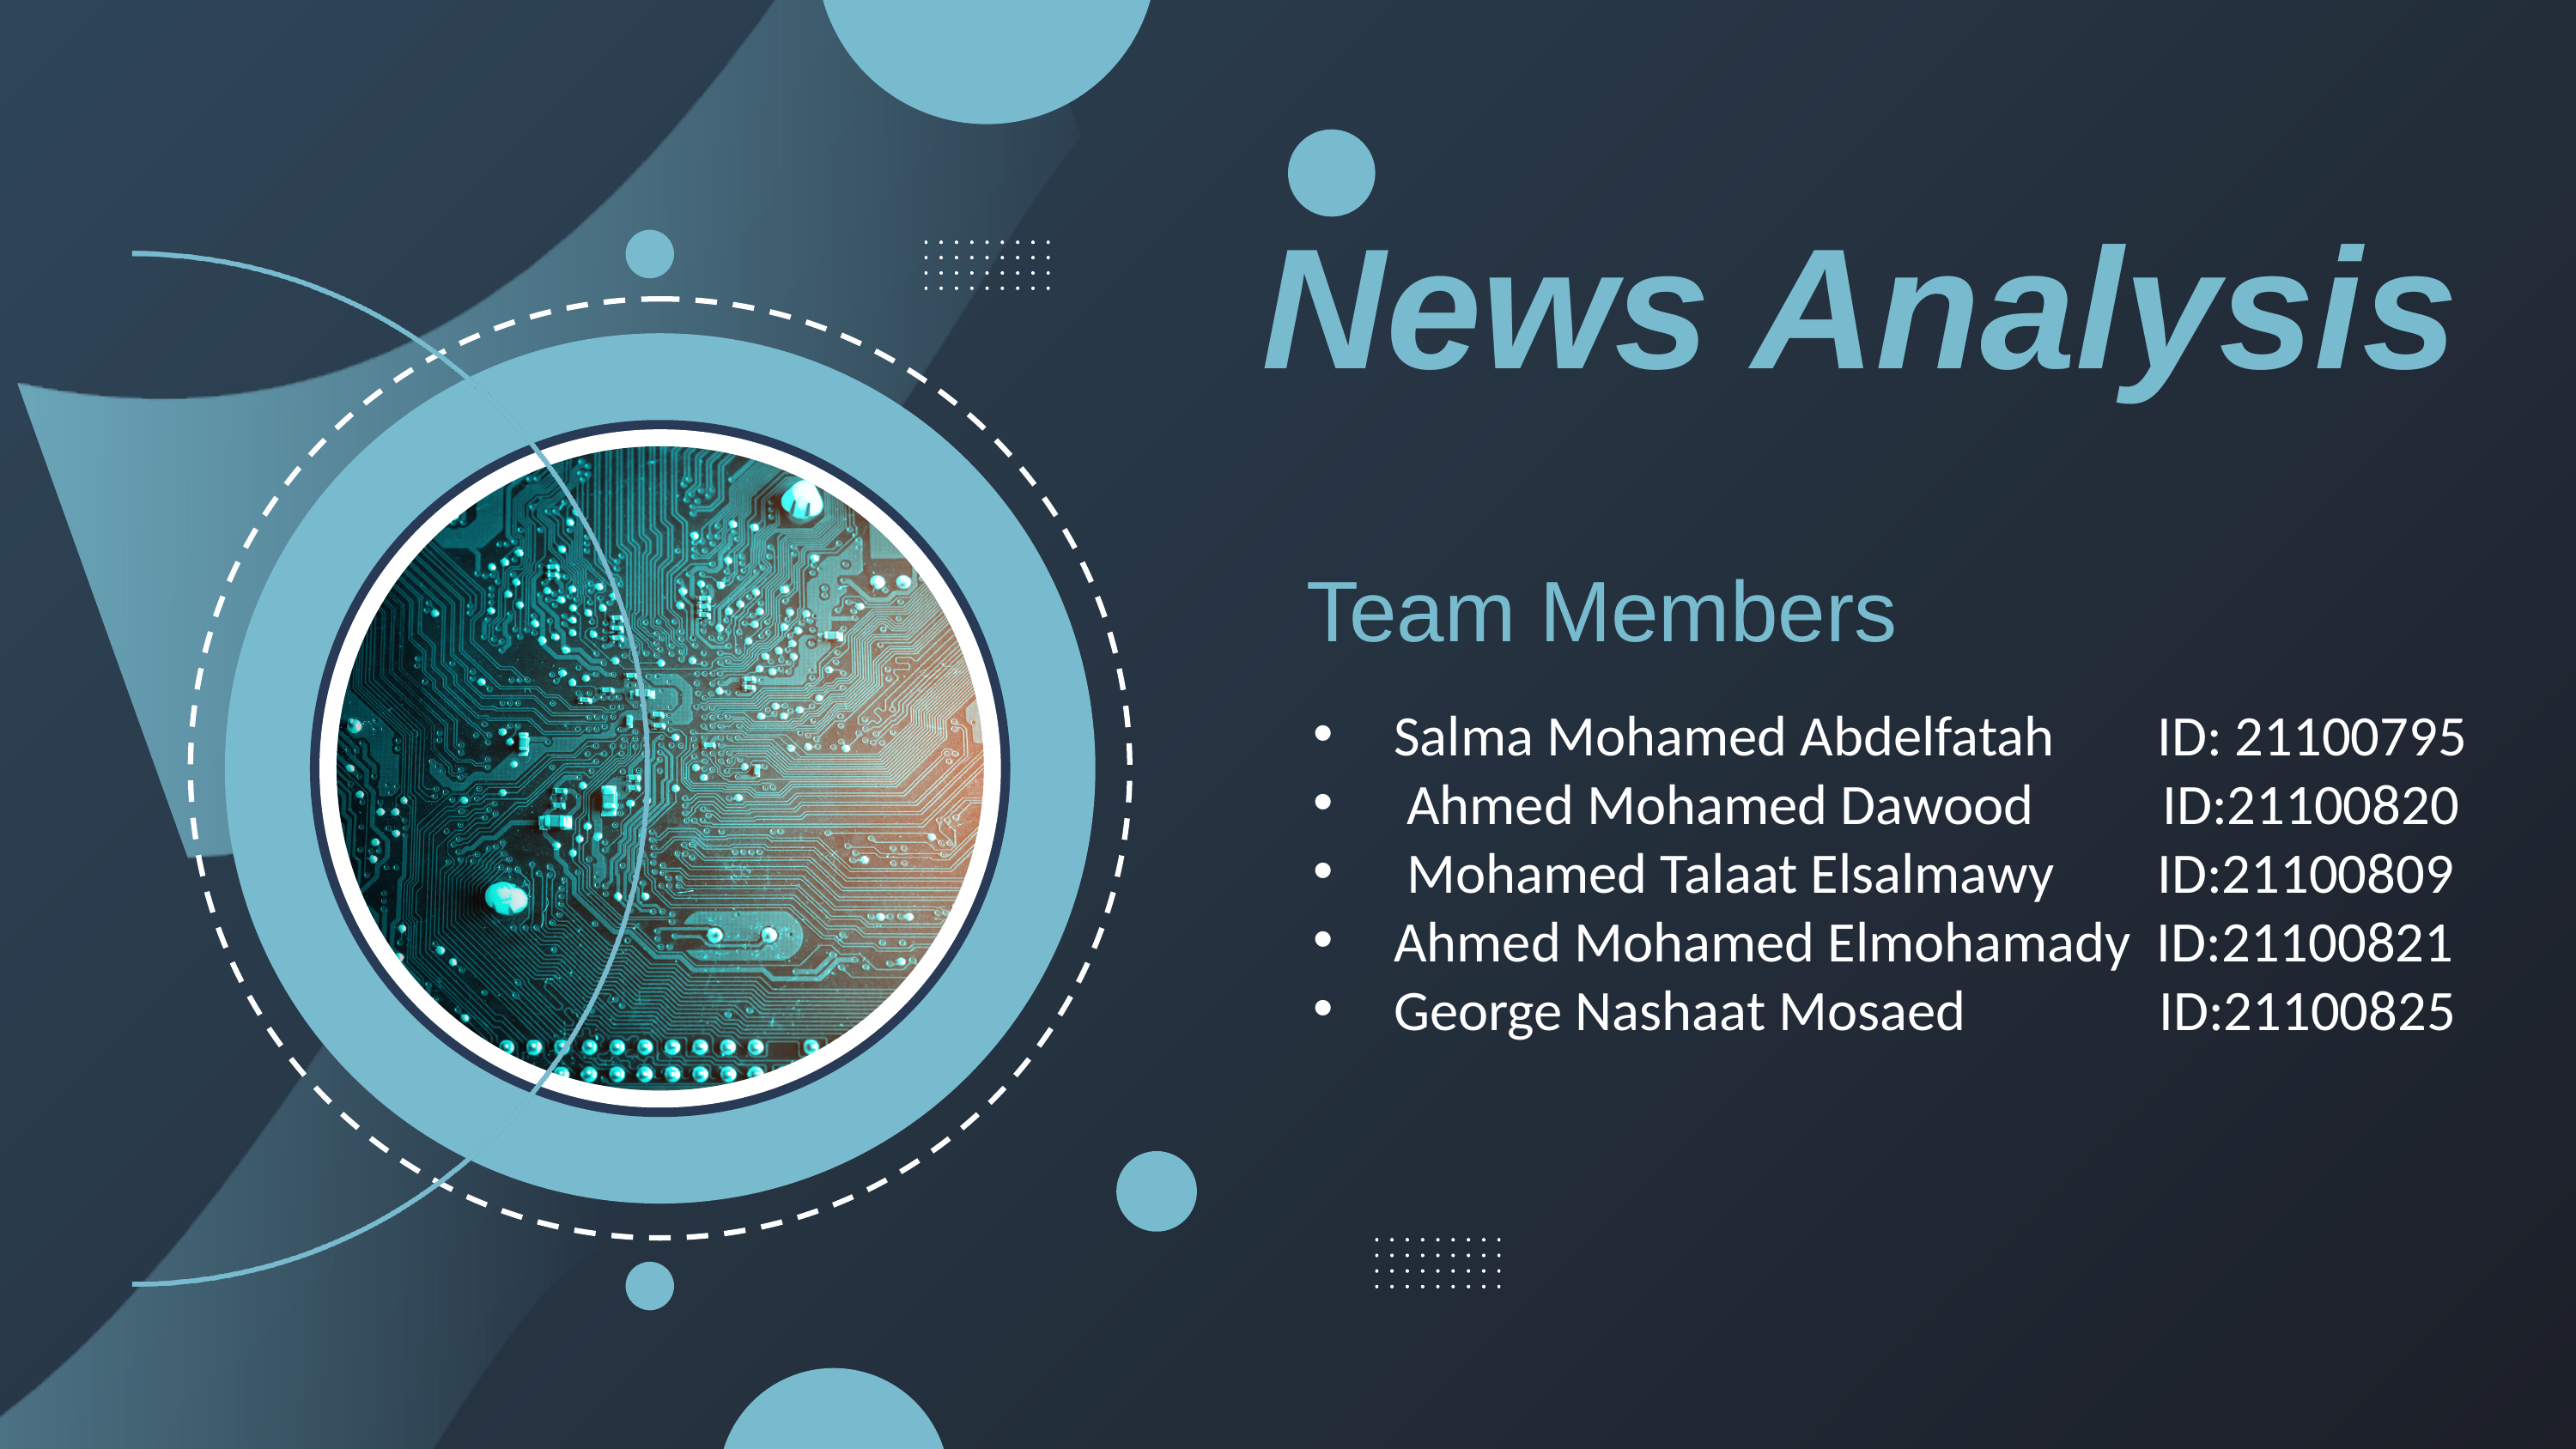

News Analysis

Team Members
Salma Mohamed Abdelfatah        ID: 21100795
 Ahmed Mohamed Dawood          ID:21100820
 Mohamed Talaat Elsalmawy        ID:21100809
Ahmed Mohamed Elmohamady  ID:21100821
George Nashaat Mosaed               ID:21100825